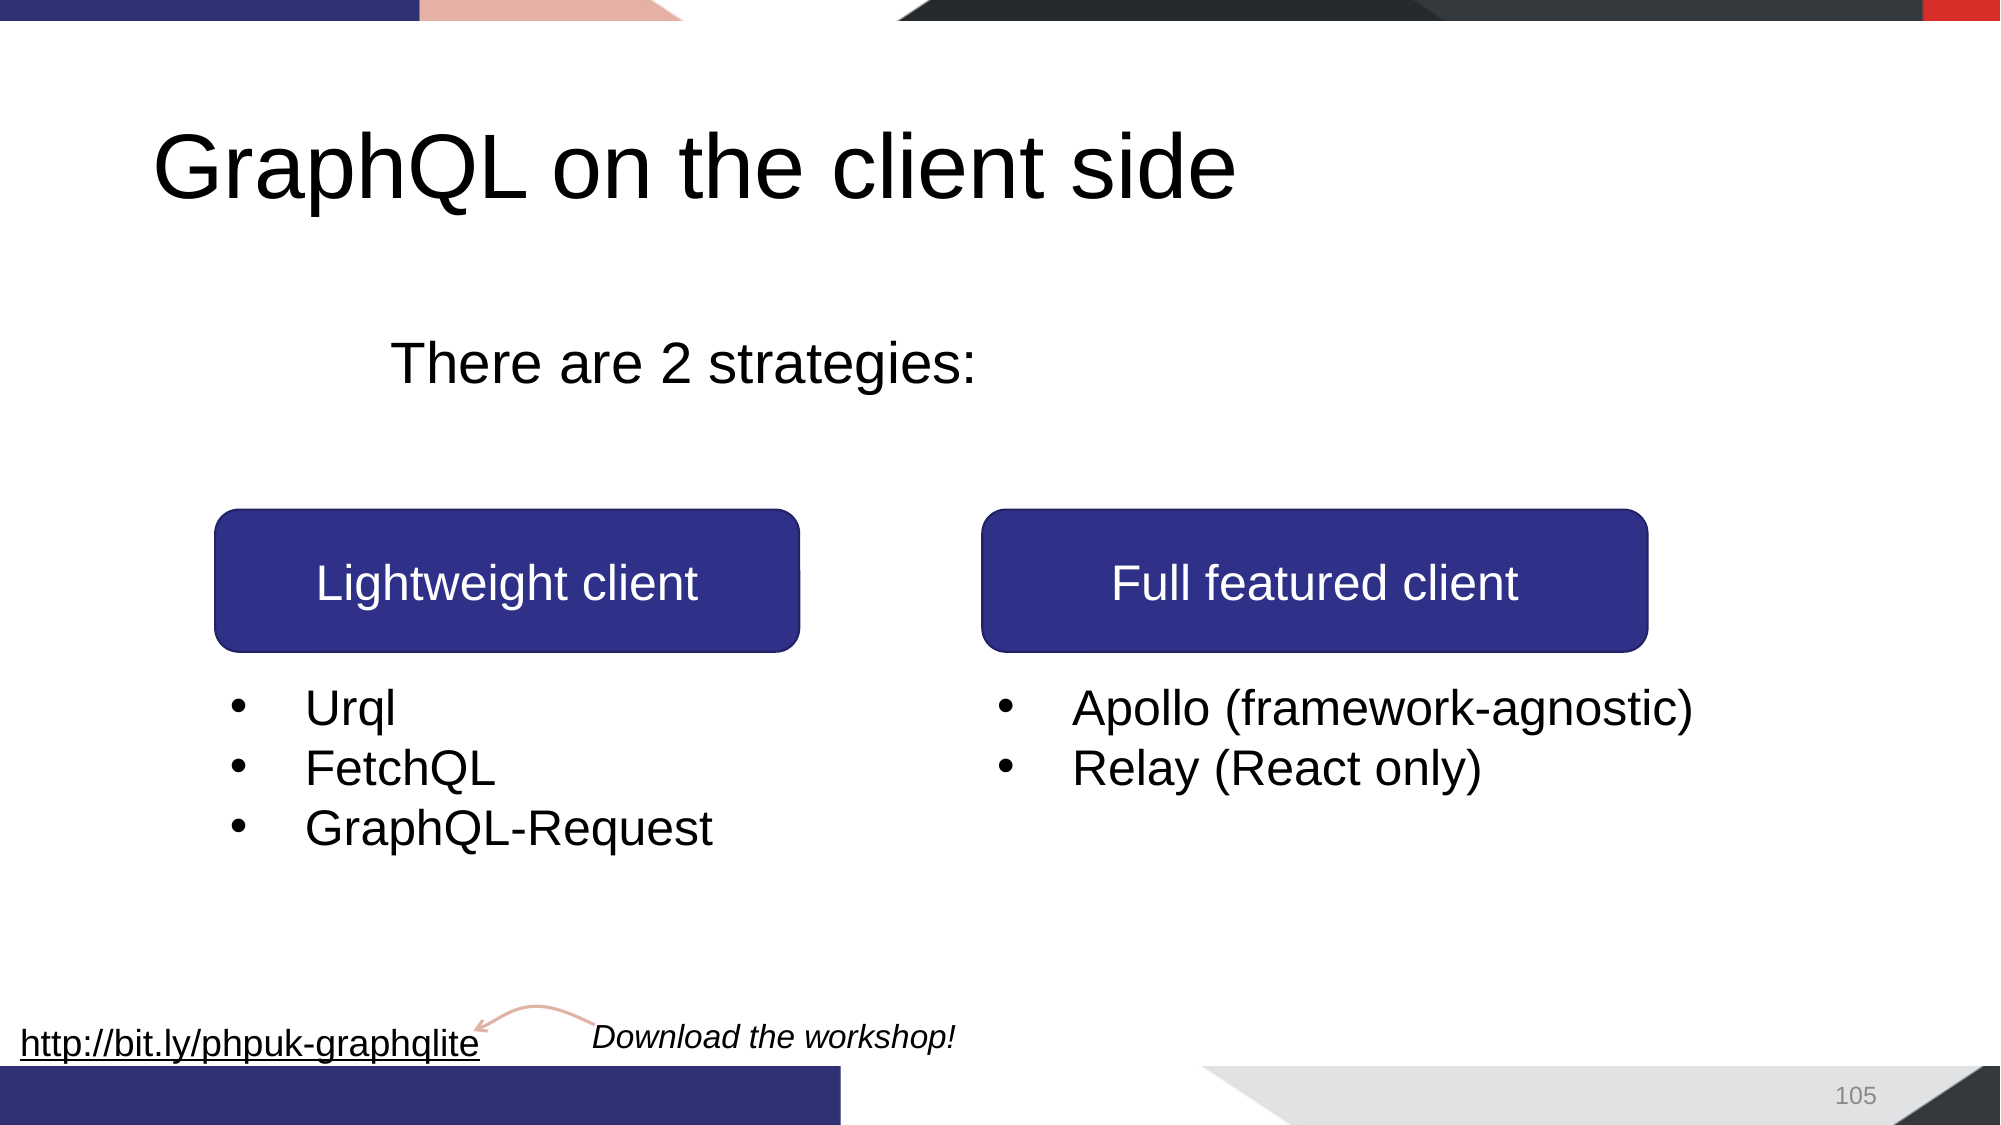

# GraphQL on the client side
There are 2 strategies:
Lightweight client
Full featured client
Urql
FetchQL
GraphQL-Request
Apollo (framework-agnostic)
Relay (React only)

105